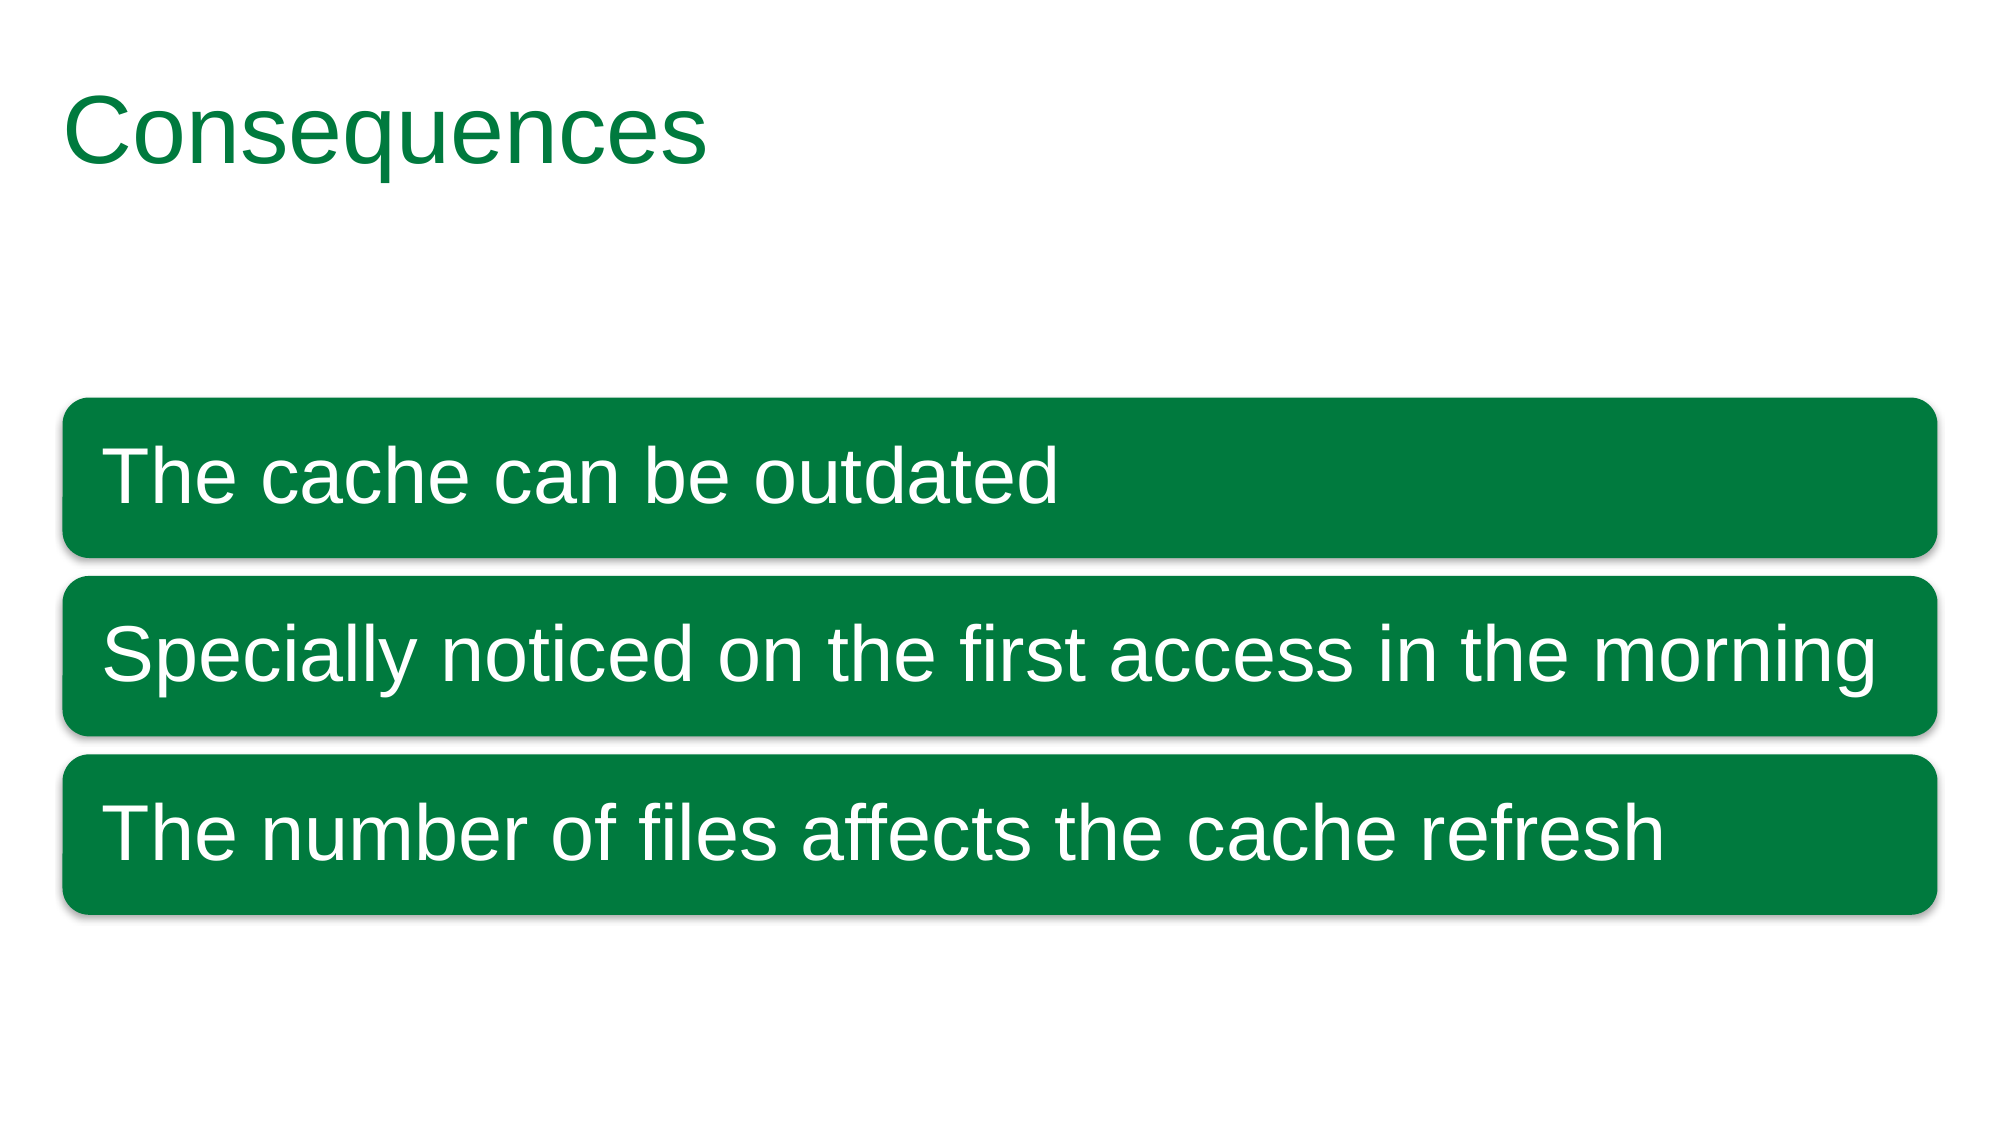

# Consequences
The cache can be outdated
Specially noticed on the first access in the morning
The number of files affects the cache refresh